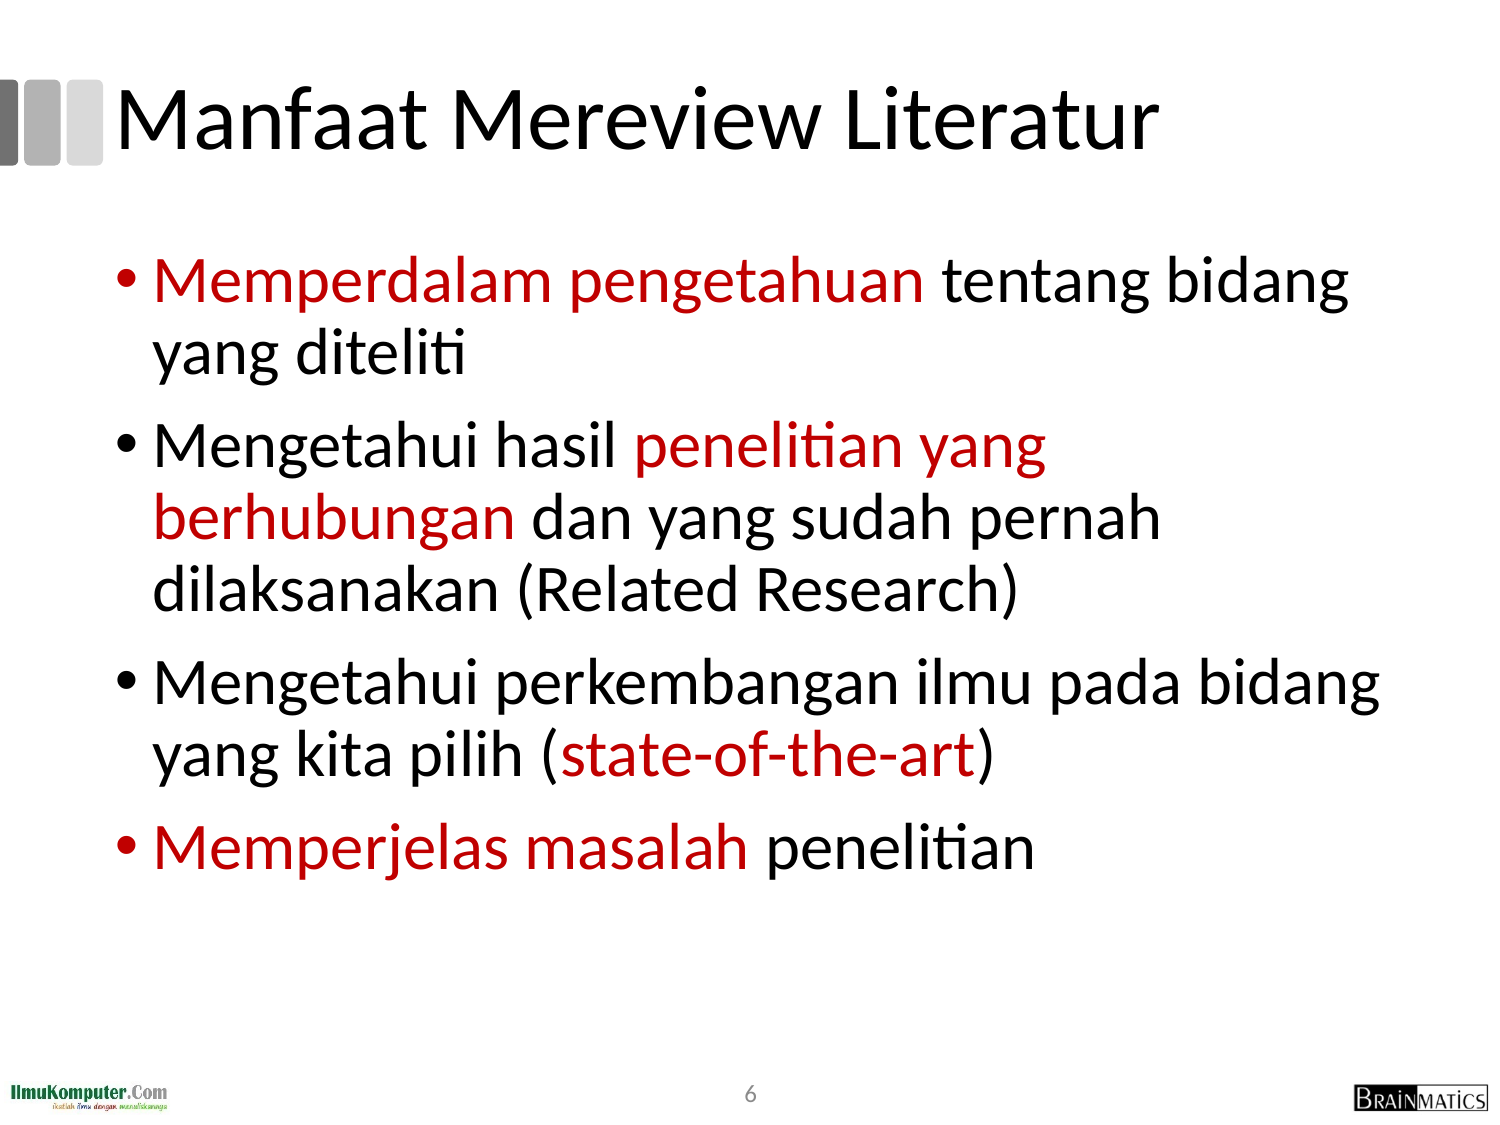

# Manfaat Mereview Literatur
Memperdalam pengetahuan tentang bidang yang diteliti
Mengetahui hasil penelitian yang berhubungan dan yang sudah pernah dilaksanakan (Related Research)
Mengetahui perkembangan ilmu pada bidang yang kita pilih (state-of-the-art)
Memperjelas masalah penelitian
6